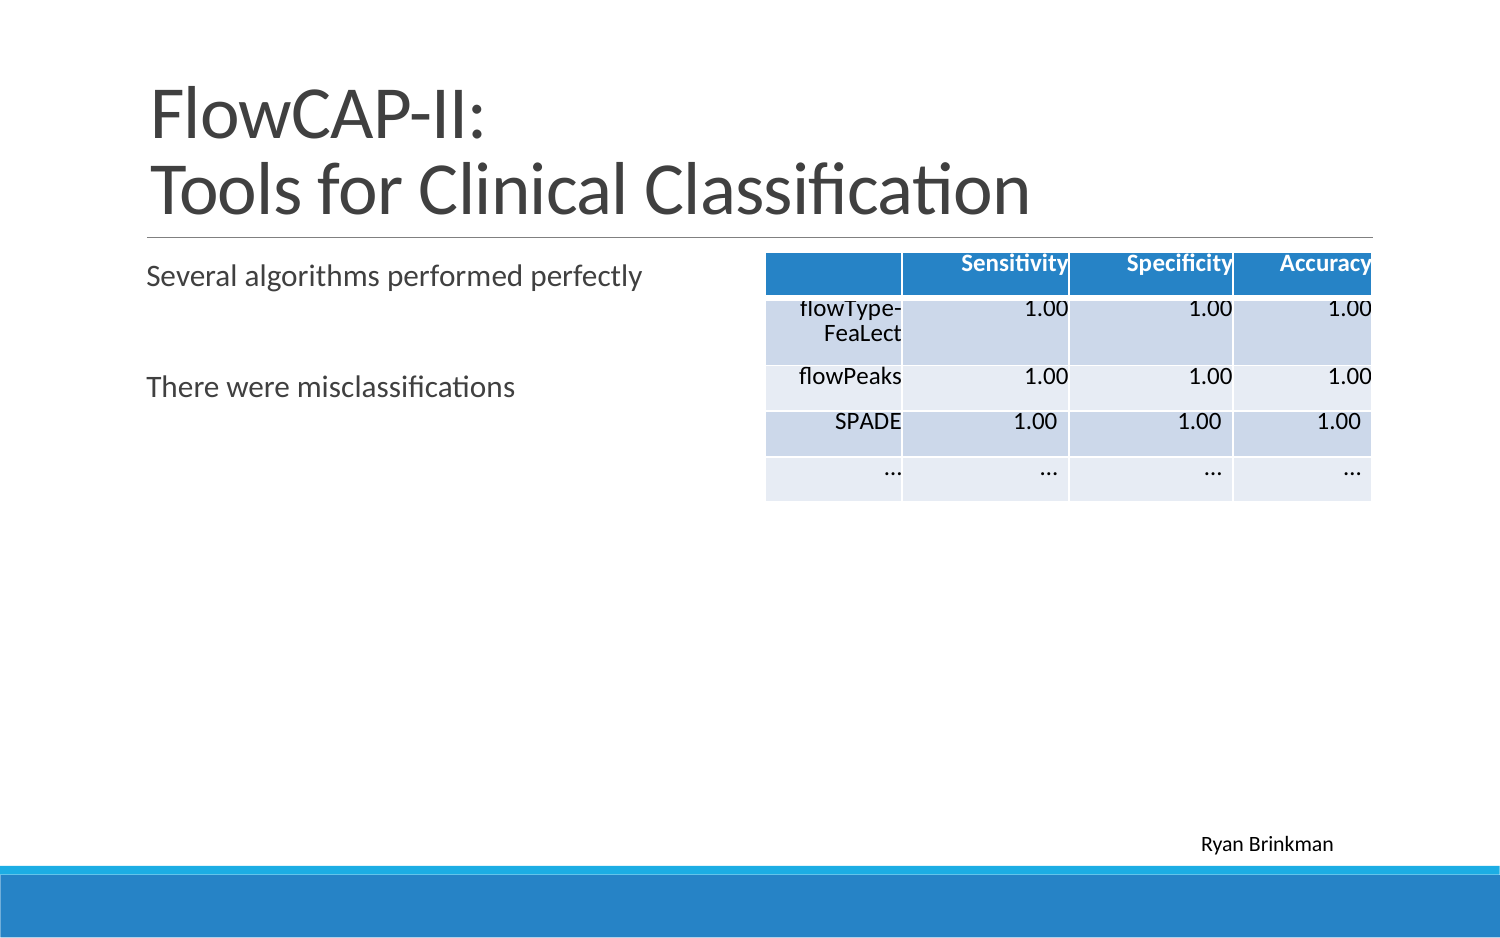

# FlowCAP-II: Tools for Clinical Classification
Several algorithms performed perfectly

There were misclassifications
|  | Sensitivity | Specificity | Accuracy |
| --- | --- | --- | --- |
| flowType-FeaLect | 1.00 | 1.00 | 1.00 |
| flowPeaks | 1.00 | 1.00 | 1.00 |
| SPADE | 1.00 | 1.00 | 1.00 |
| … | … | … | … |
Ryan Brinkman